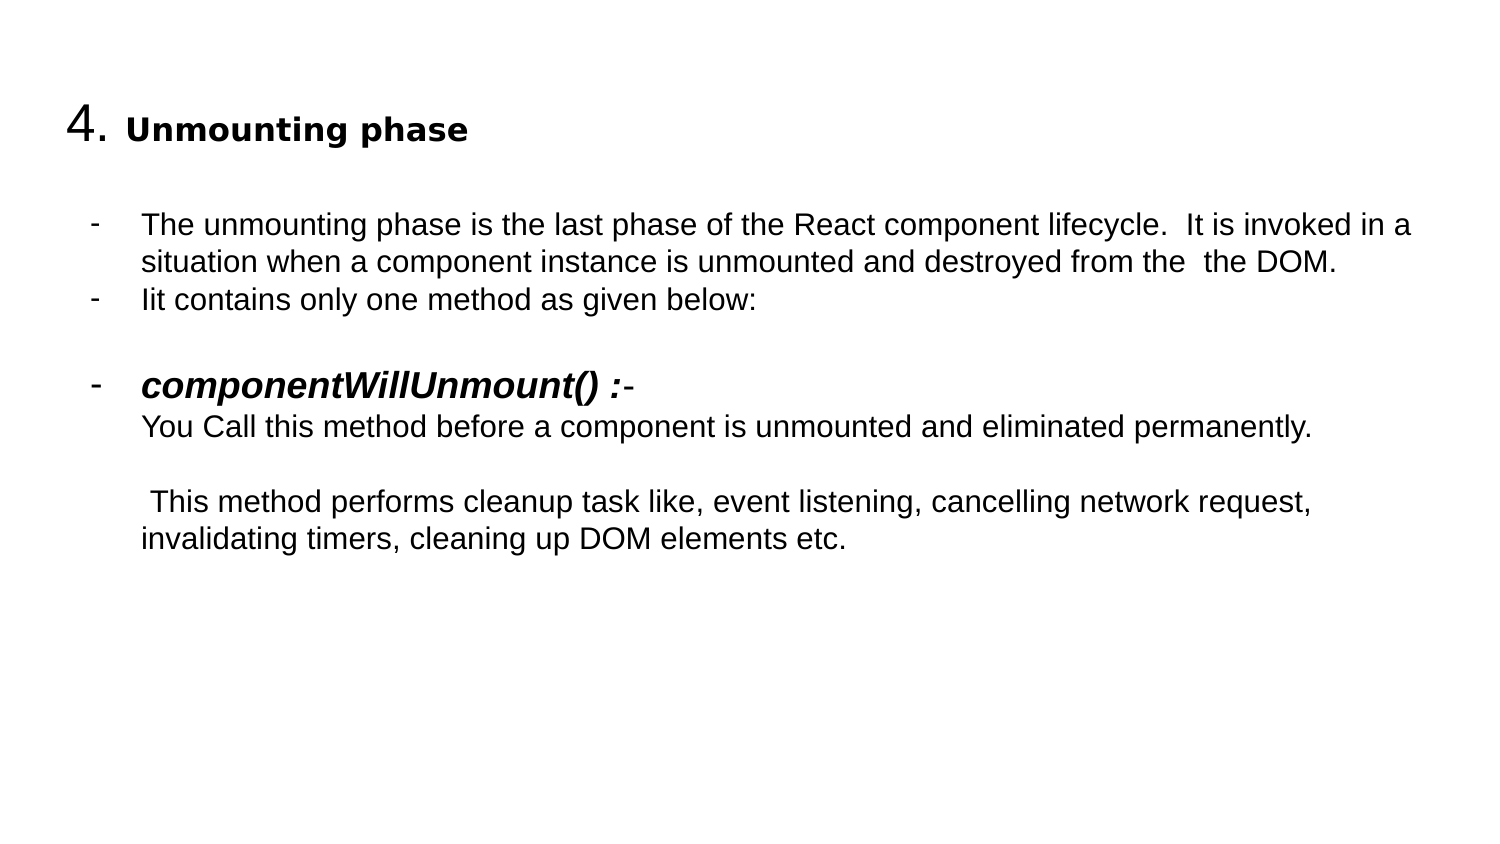

# 4. Unmounting phase
The unmounting phase is the last phase of the React component lifecycle.  It is invoked in a situation when a component instance is unmounted and destroyed from the  the DOM.
Iit contains only one method as given below:

componentWillUnmount() :-
You Call this method before a component is unmounted and eliminated permanently.

 This method performs cleanup task like, event listening, cancelling network request, invalidating timers, cleaning up DOM elements etc.